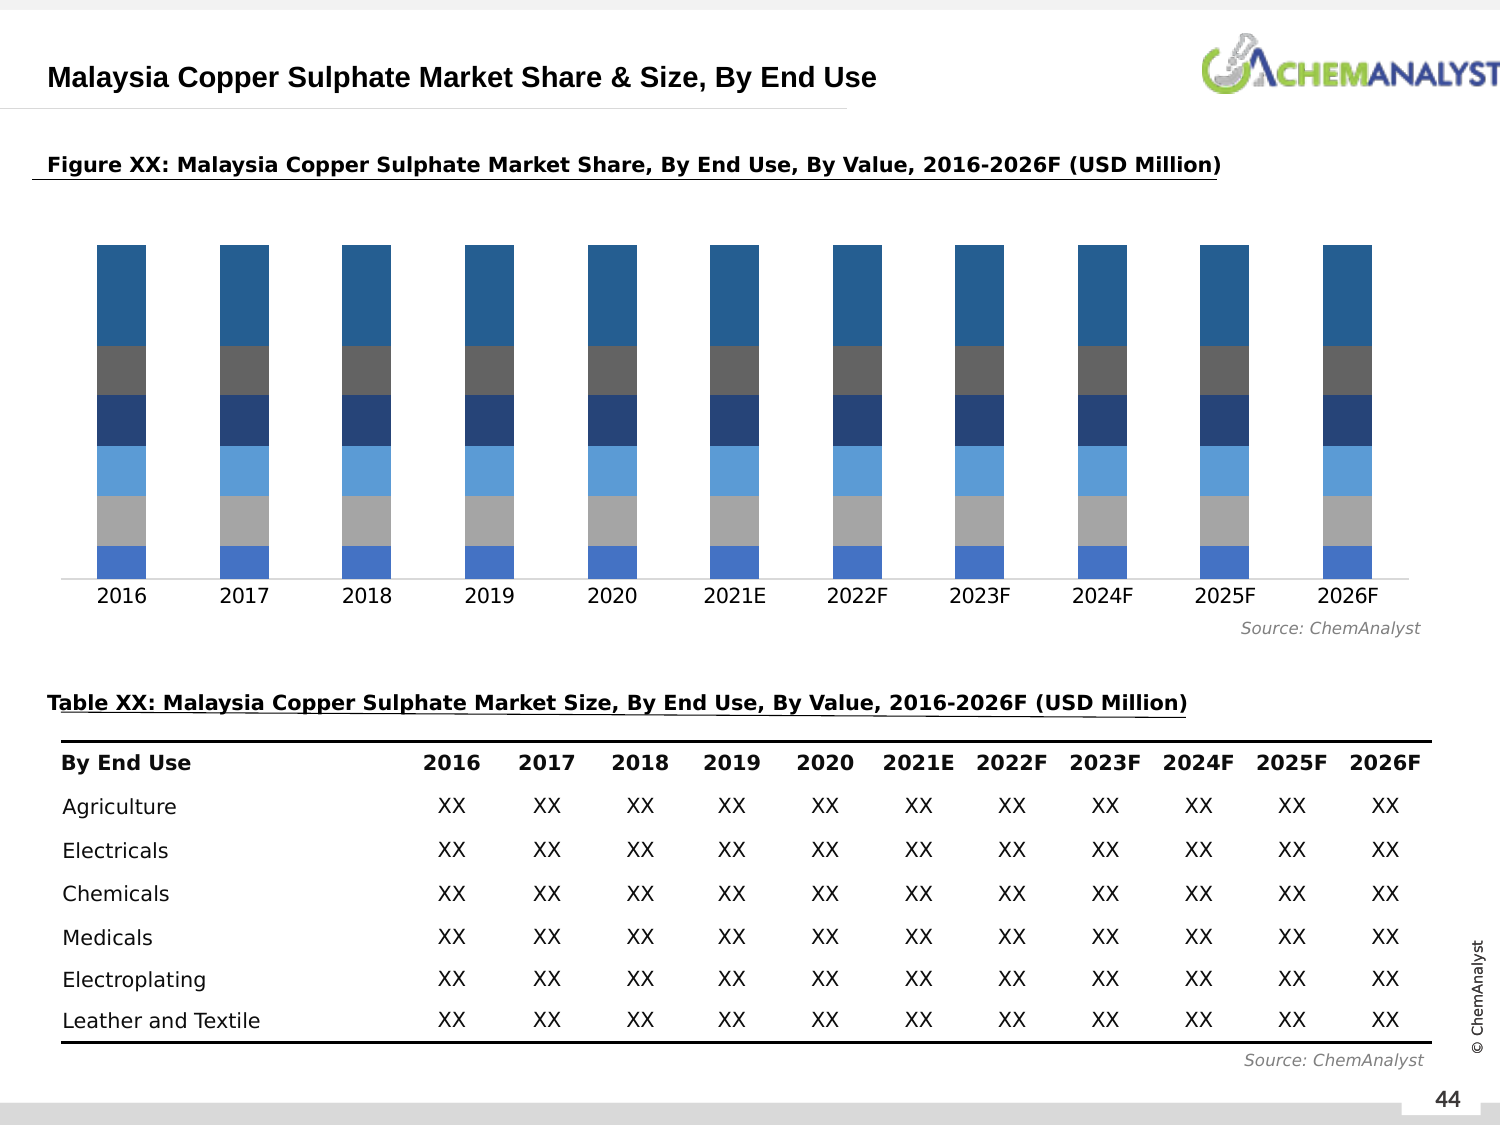

Malaysia Copper Sulphate Market Share & Size, By End Use
Figure XX: Malaysia Copper Sulphate Market Share, By End Use, By Value, 2016-2026F (USD Million)

### Chart

| Category | Leather and textiles | Electroplating | Medical |  Chemicals | Electricals | Agriculture |
|---|---|---|---|---|---|---|
| 2016 | 0.1 | 0.15 | 0.15 | 0.15 | 0.15 | 0.3 |
| 2017 | 0.1 | 0.15 | 0.15 | 0.15 | 0.15 | 0.3 |
| 2018 | 0.1 | 0.15 | 0.15 | 0.15 | 0.15 | 0.3 |
| 2019 | 0.1 | 0.15 | 0.15 | 0.15 | 0.15 | 0.3 |
| 2020 | 0.1 | 0.15 | 0.15 | 0.15 | 0.15 | 0.3 |
| 2021E | 0.1 | 0.15 | 0.15 | 0.15 | 0.15 | 0.3 |
| 2022F | 0.1 | 0.15 | 0.15 | 0.15 | 0.15 | 0.3 |
| 2023F | 0.1 | 0.15 | 0.15 | 0.15 | 0.15 | 0.3 |
| 2024F | 0.1 | 0.15 | 0.15 | 0.15 | 0.15 | 0.3 |
| 2025F | 0.1 | 0.15 | 0.15 | 0.15 | 0.15 | 0.3 |
| 2026F | 0.1 | 0.15 | 0.15 | 0.15 | 0.15 | 0.3 |
Source: ChemAnalyst
Table XX: Malaysia Copper Sulphate Market Size, By End Use, By Value, 2016-2026F (USD Million)
| By End Use | 2016 | 2017 | 2018 | 2019 | 2020 | 2021E | 2022F | 2023F | 2024F | 2025F | 2026F |
| --- | --- | --- | --- | --- | --- | --- | --- | --- | --- | --- | --- |
| Agriculture | XX | XX | XX | XX | XX | XX | XX | XX | XX | XX | XX |
| Electricals | XX | XX | XX | XX | XX | XX | XX | XX | XX | XX | XX |
| Chemicals | XX | XX | XX | XX | XX | XX | XX | XX | XX | XX | XX |
| Medicals | XX | XX | XX | XX | XX | XX | XX | XX | XX | XX | XX |
| Electroplating | XX | XX | XX | XX | XX | XX | XX | XX | XX | XX | XX |
| Leather and Textile | XX | XX | XX | XX | XX | XX | XX | XX | XX | XX | XX |
Source: ChemAnalyst